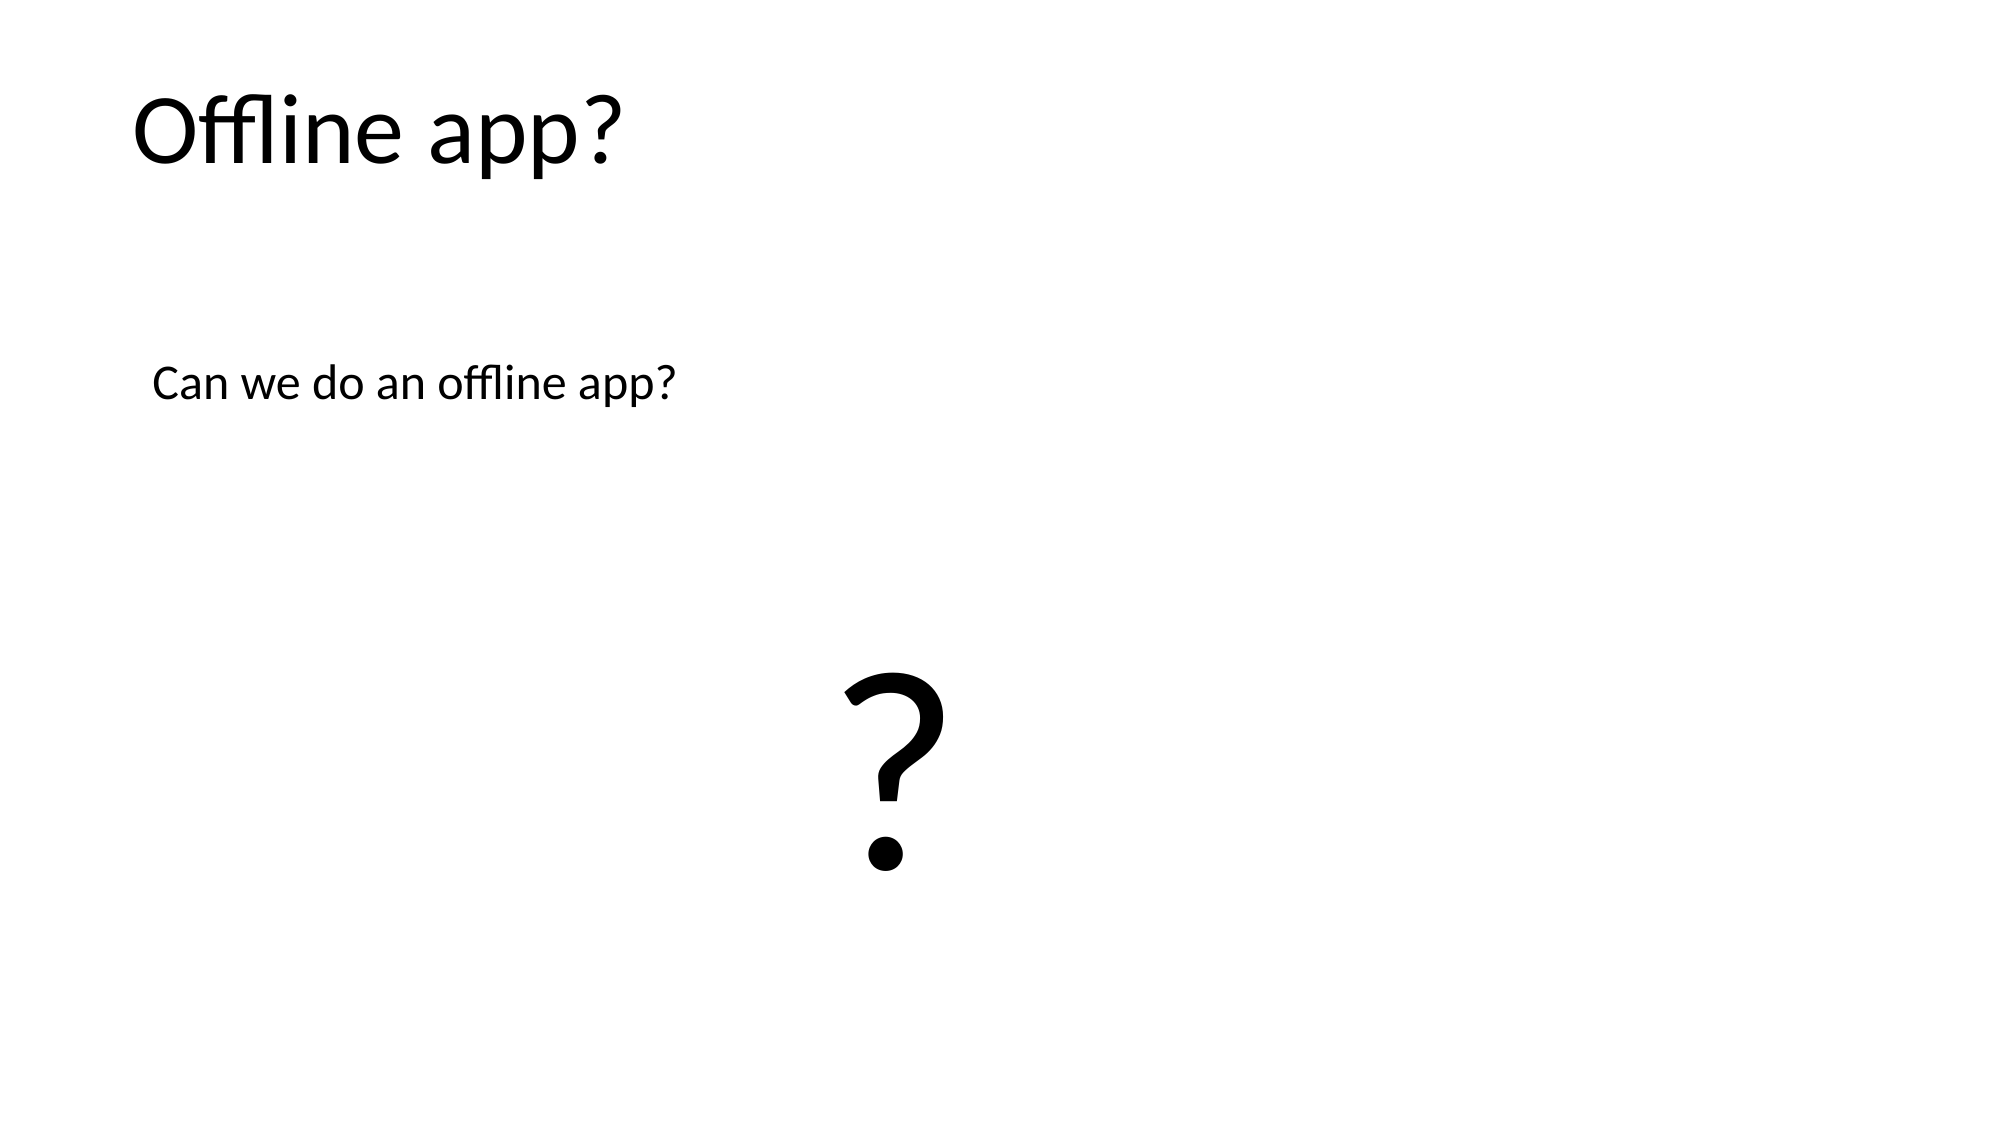

Offline app?

Can we do an offline app?
                                                            ?